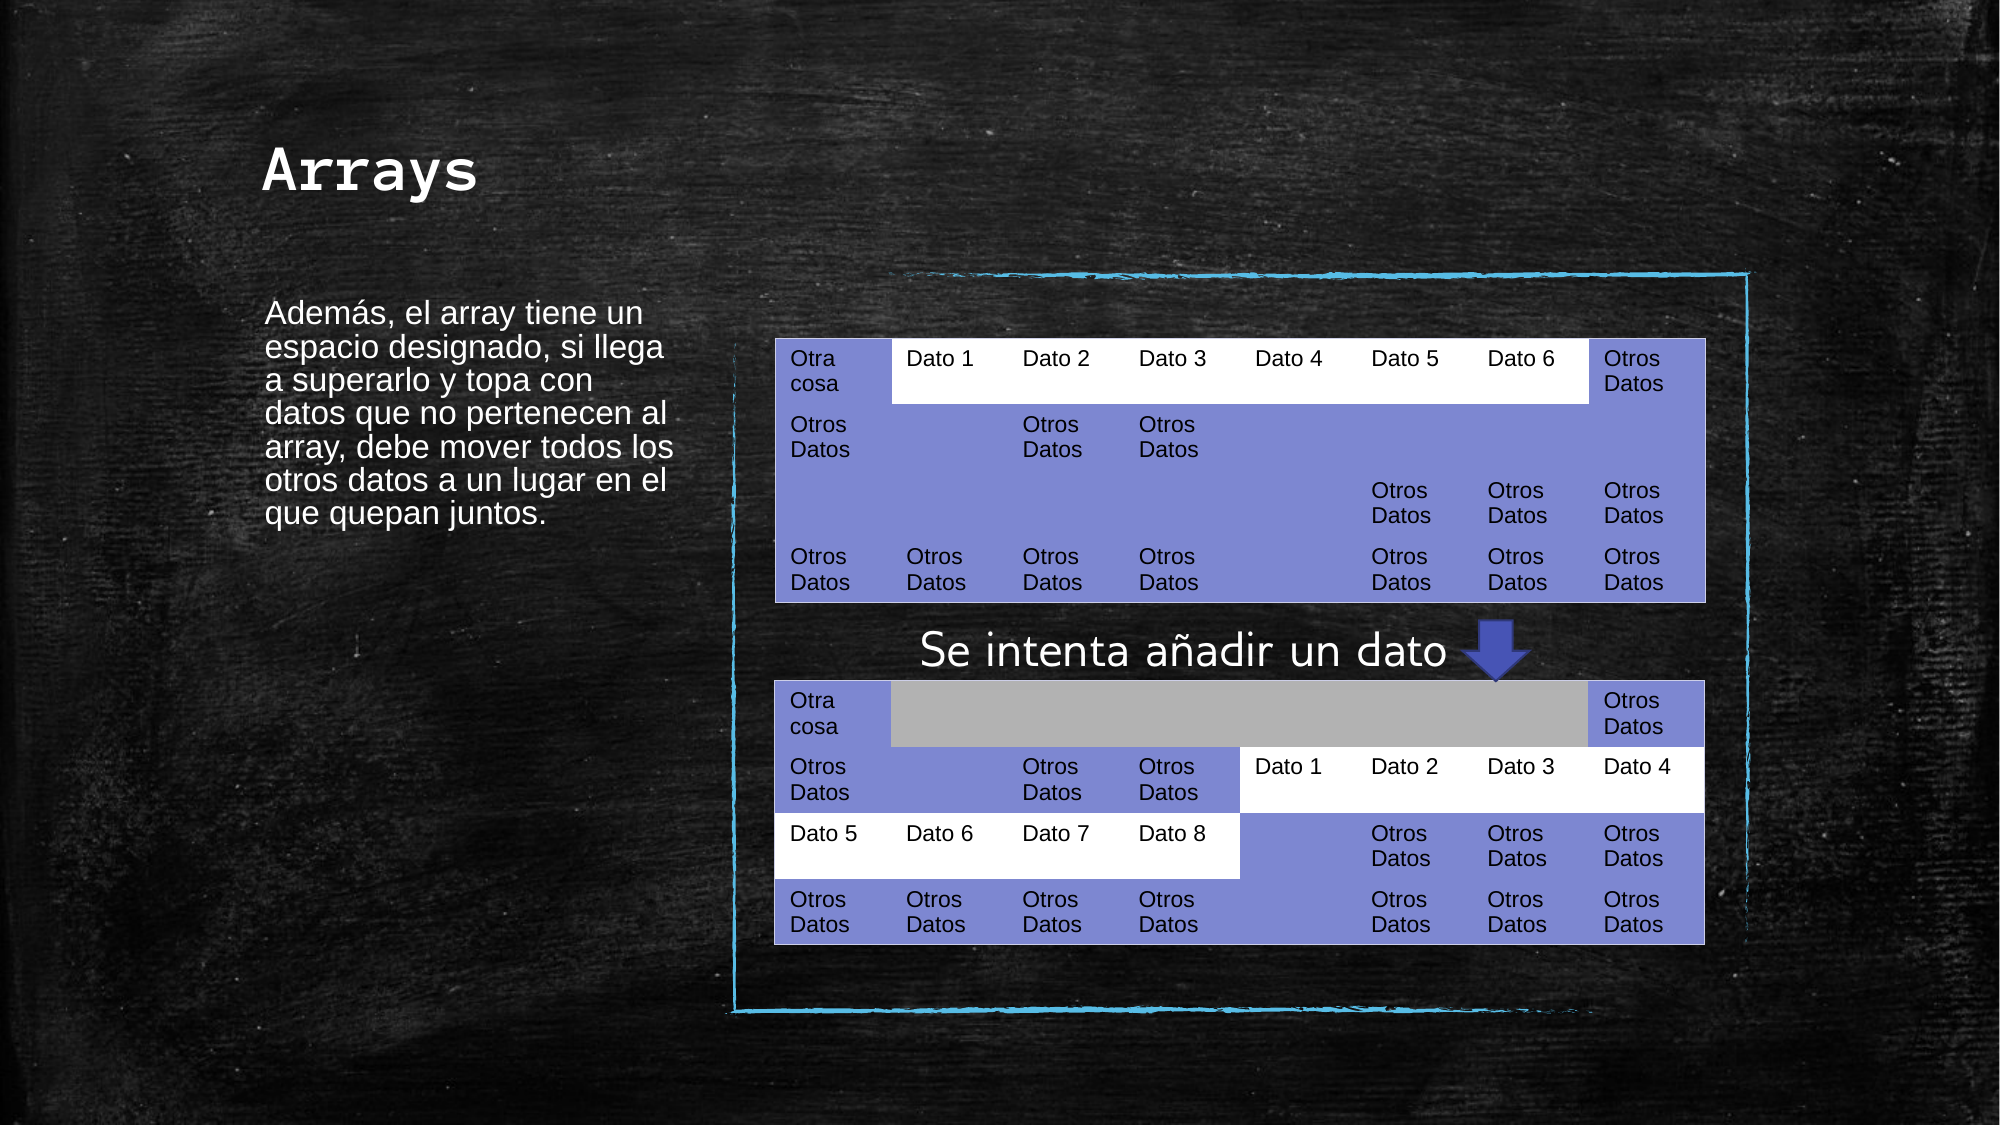

# Arrays
Además, el array tiene un espacio designado, si llega a superarlo y topa con datos que no pertenecen al array, debe mover todos los otros datos a un lugar en el que quepan juntos.
| Otra cosa | Dato 1 | Dato 2 | Dato 3 | Dato 4 | Dato 5 | Dato 6 | Otros Datos |
| --- | --- | --- | --- | --- | --- | --- | --- |
| Otros Datos |  | Otros Datos | Otros Datos |  |  |  |  |
|  |  |  |  |  | Otros Datos | Otros Datos | Otros Datos |
| Otros Datos | Otros Datos | Otros Datos | Otros Datos |  | Otros Datos | Otros Datos | Otros Datos |
Se intenta añadir un dato

| Otra cosa |  |  |  |  |  |  | Otros Datos |
| --- | --- | --- | --- | --- | --- | --- | --- |
| Otros Datos |  | Otros Datos | Otros Datos | Dato 1 | Dato 2 | Dato 3 | Dato 4 |
| Dato 5 | Dato 6 | Dato 7 | Dato 8 |  | Otros Datos | Otros Datos | Otros Datos |
| Otros Datos | Otros Datos | Otros Datos | Otros Datos |  | Otros Datos | Otros Datos | Otros Datos |